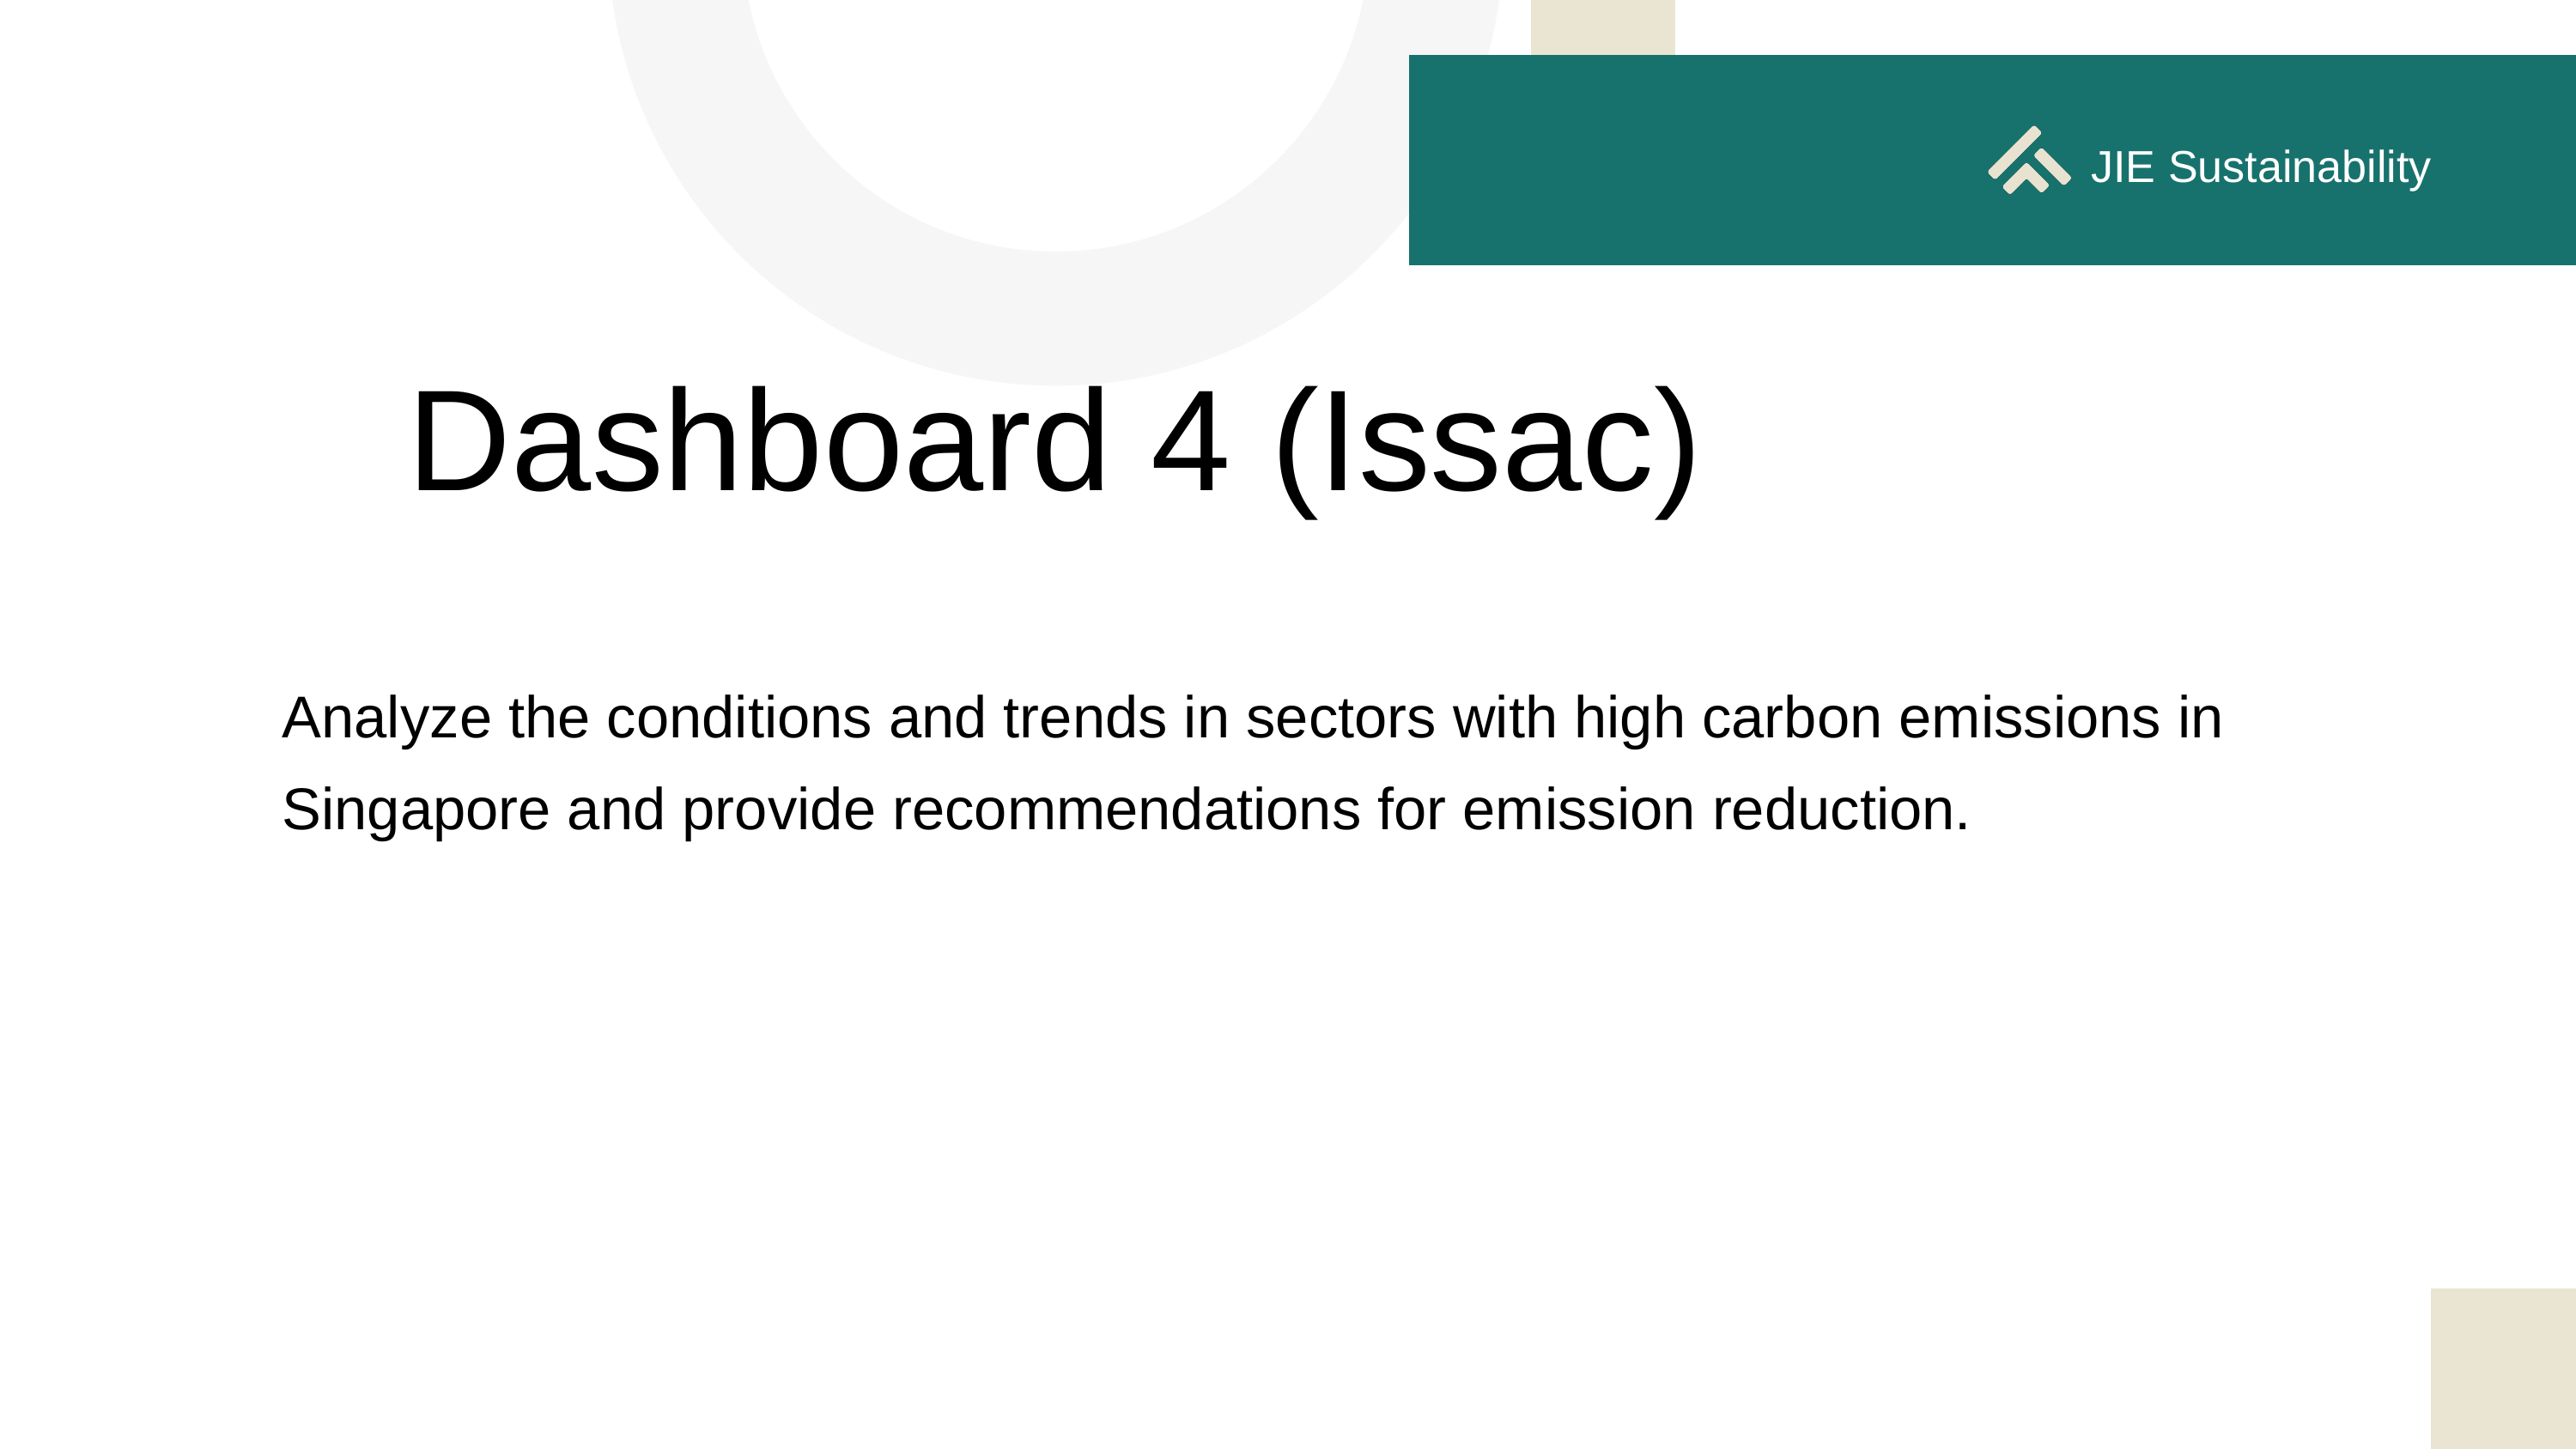

JIE Sustainability
Dashboard 4 (Issac)
Analyze the conditions and trends in sectors with high carbon emissions in Singapore and provide recommendations for emission reduction.